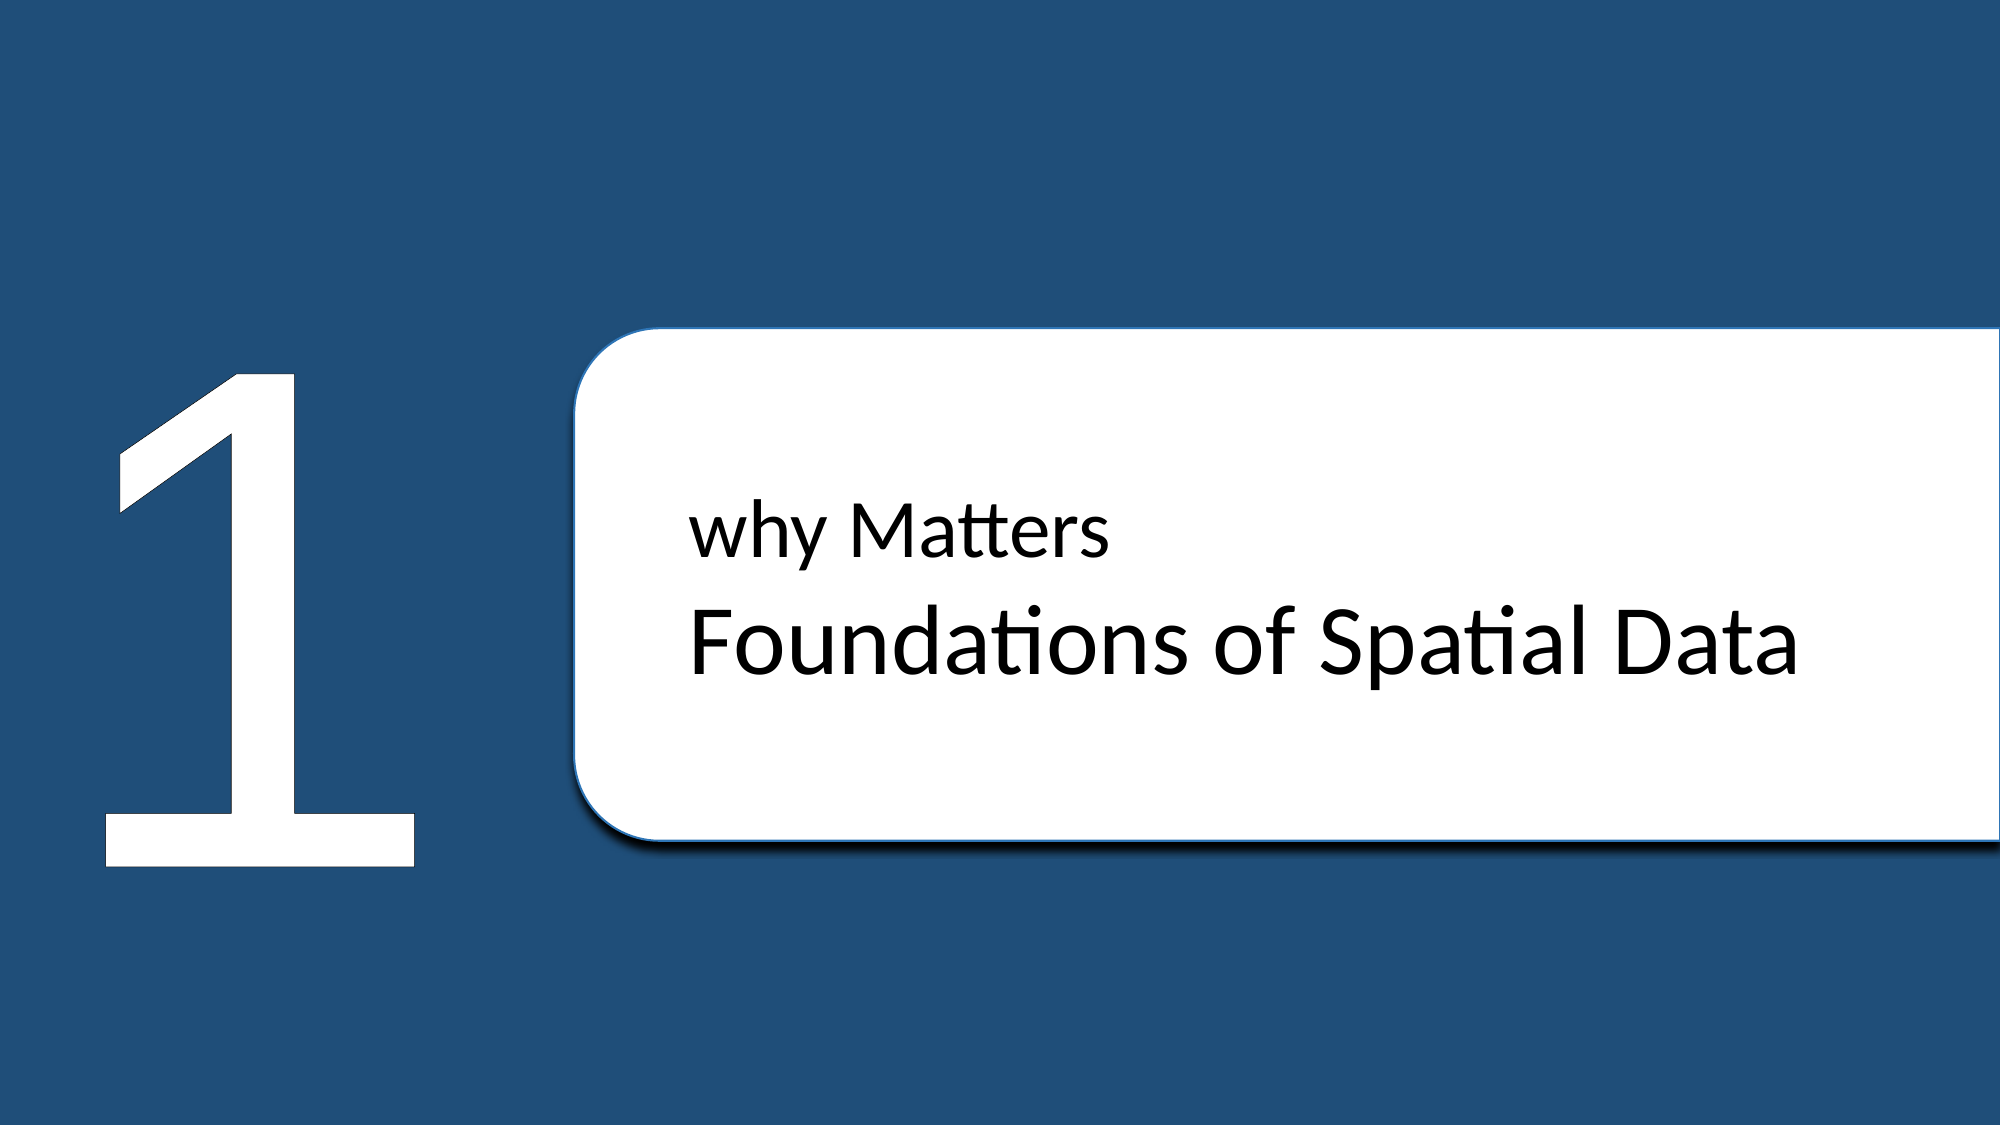

why Matters
Foundations of Spatial Data
1